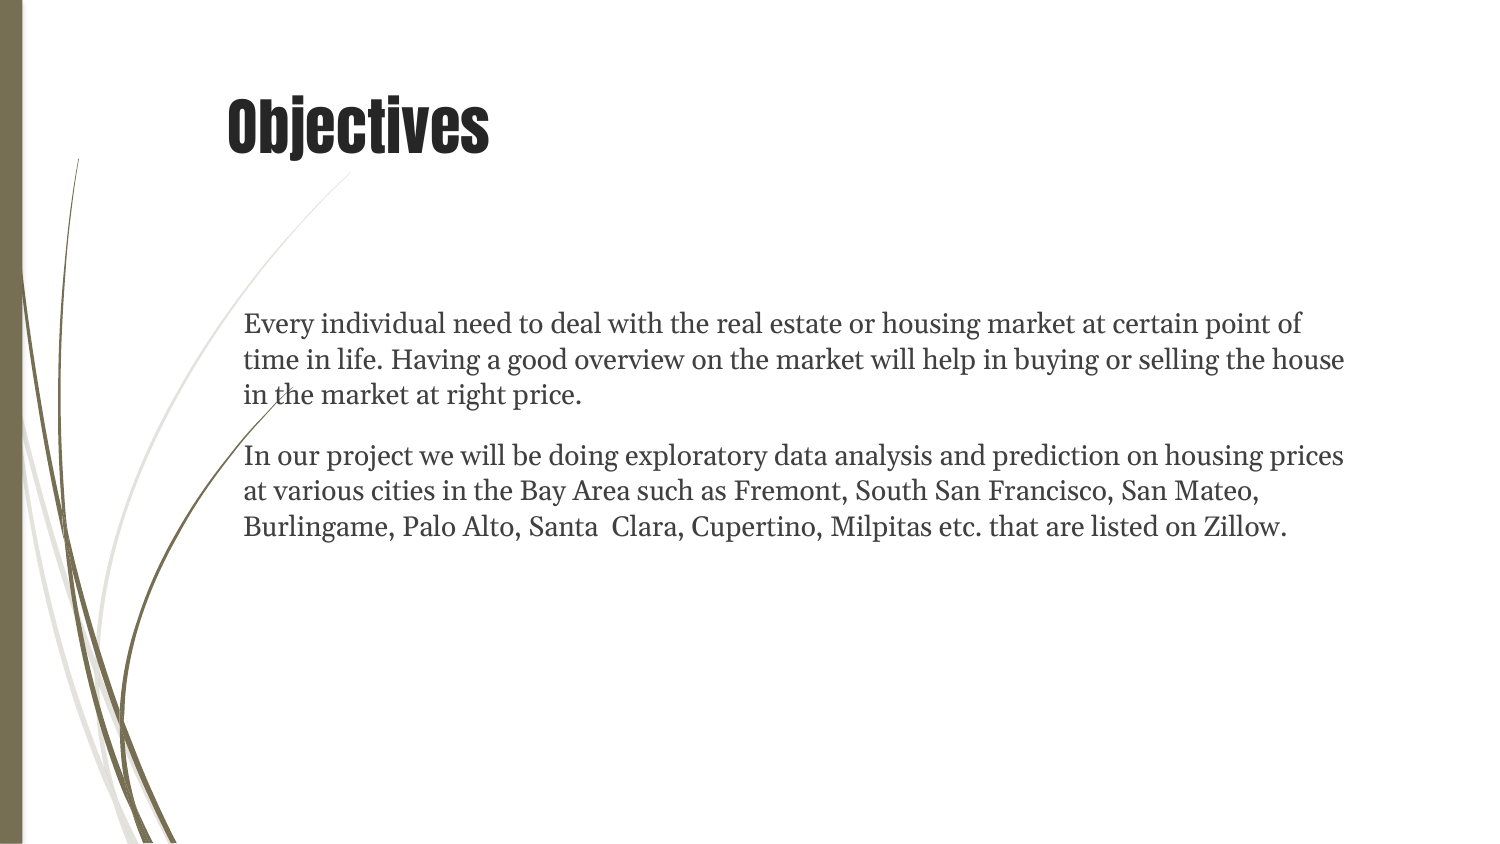

# Objectives
Every individual need to deal with the real estate or housing market at certain point of time in life. Having a good overview on the market will help in buying or selling the house in the market at right price.
In our project we will be doing exploratory data analysis and prediction on housing prices at various cities in the Bay Area such as Fremont, South San Francisco, San Mateo, Burlingame, Palo Alto, Santa  Clara, Cupertino, Milpitas etc. that are listed on Zillow.